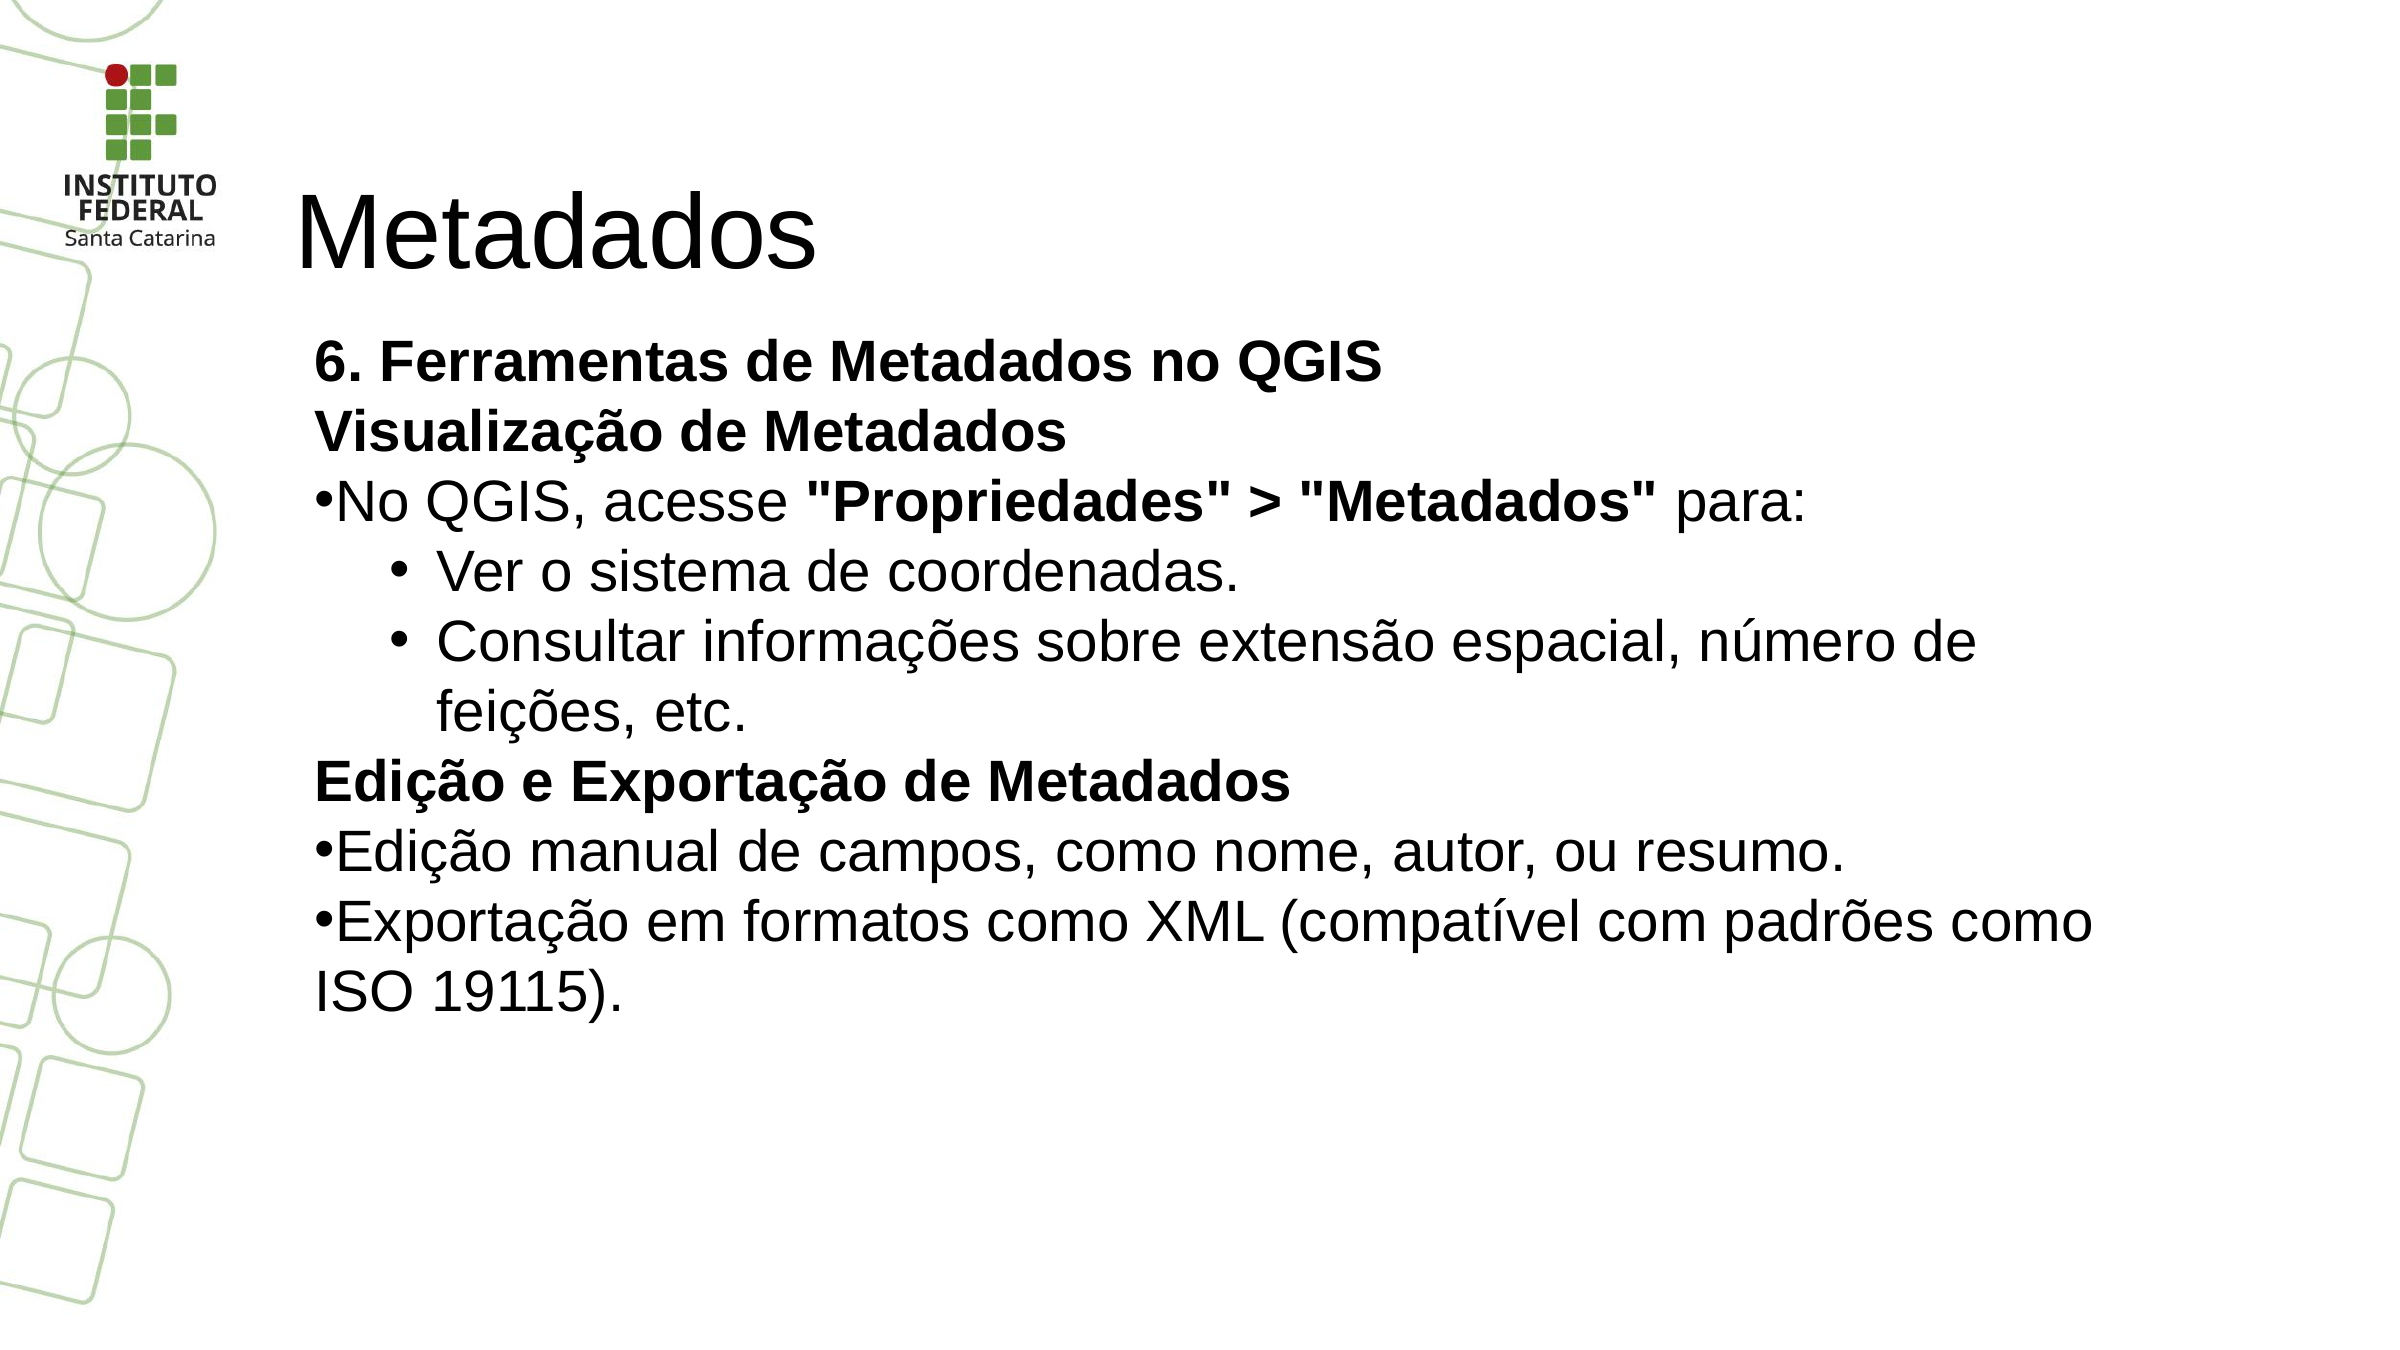

Metadados
6. Ferramentas de Metadados no QGIS
Visualização de Metadados
No QGIS, acesse "Propriedades" > "Metadados" para:
Ver o sistema de coordenadas.
Consultar informações sobre extensão espacial, número de feições, etc.
Edição e Exportação de Metadados
Edição manual de campos, como nome, autor, ou resumo.
Exportação em formatos como XML (compatível com padrões como ISO 19115).